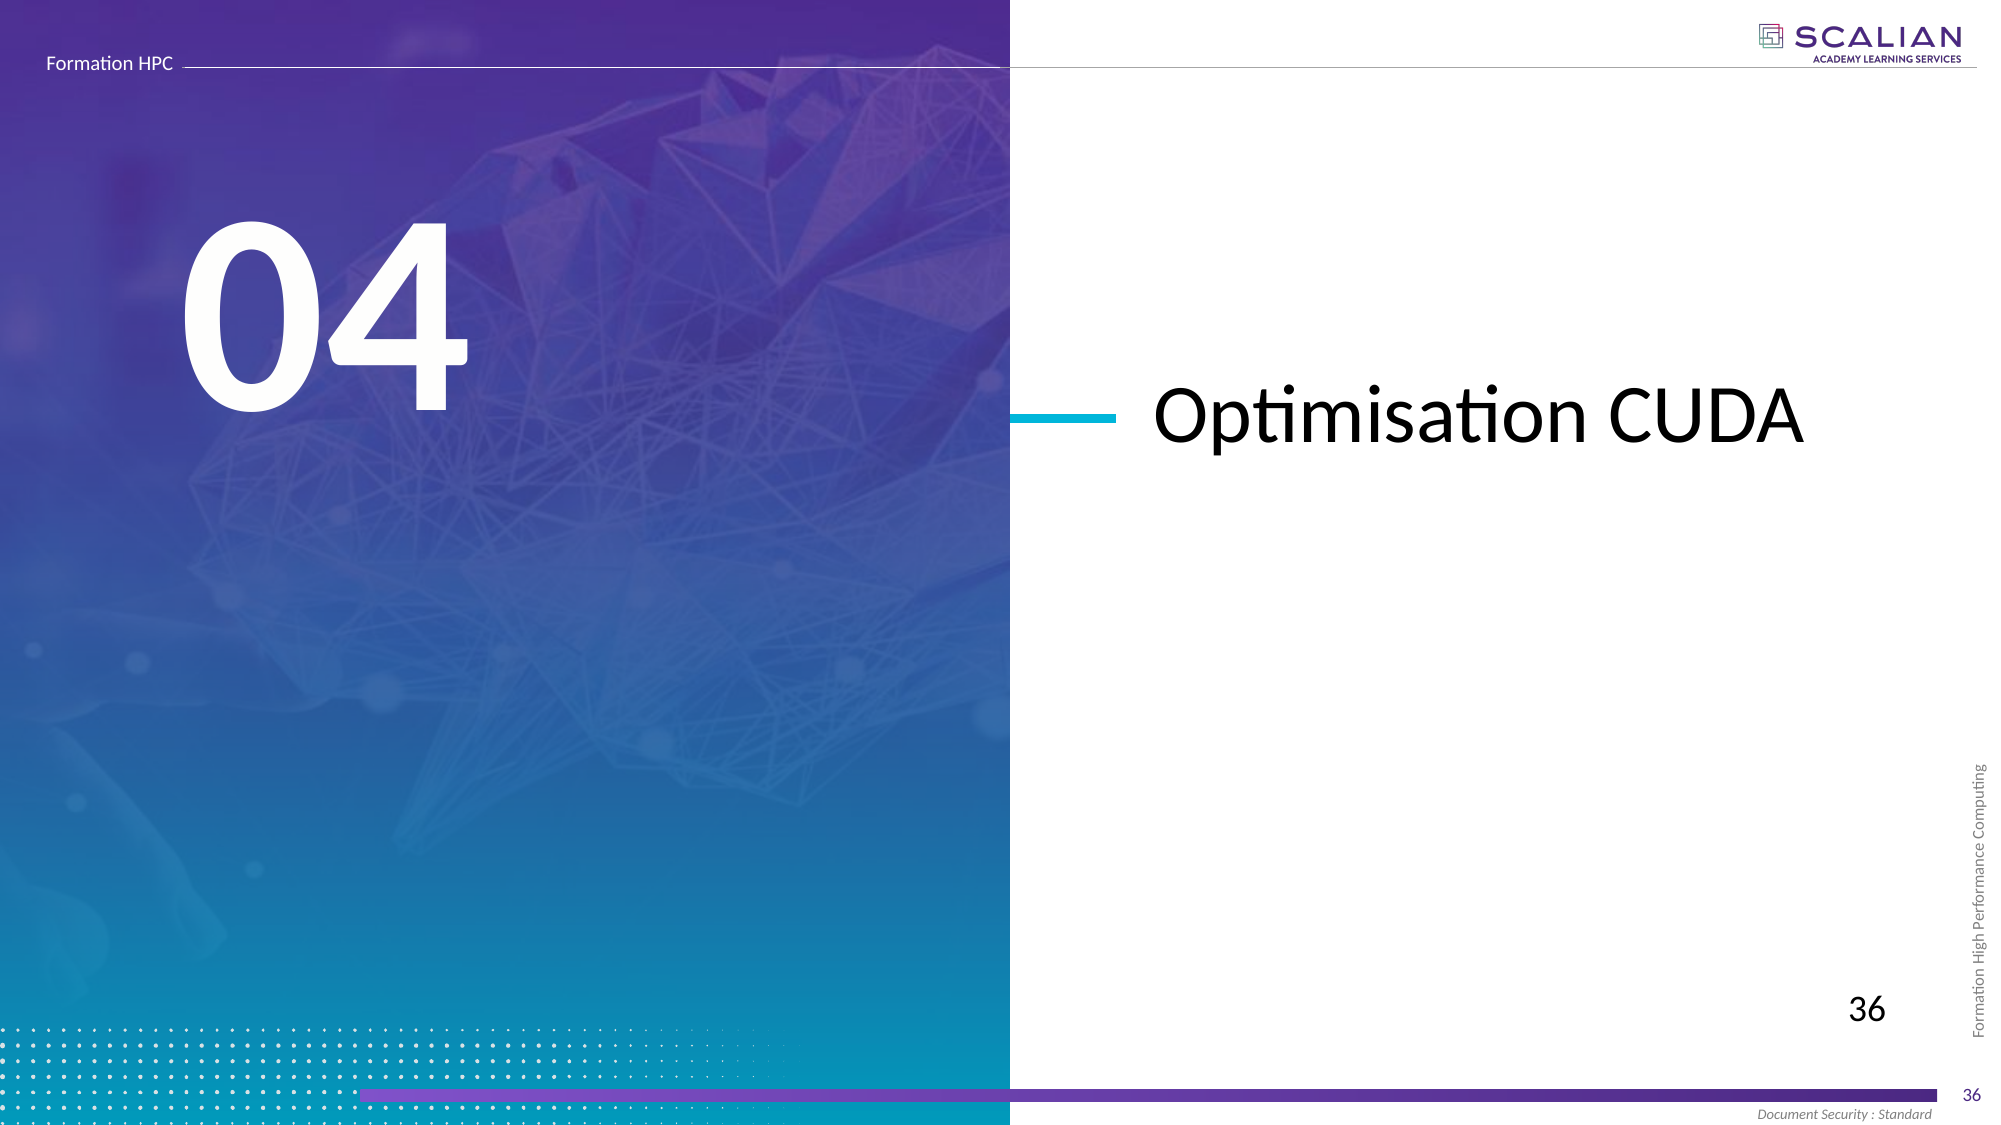

04
# Vectorisation automatique
Optimisation CUDA
36